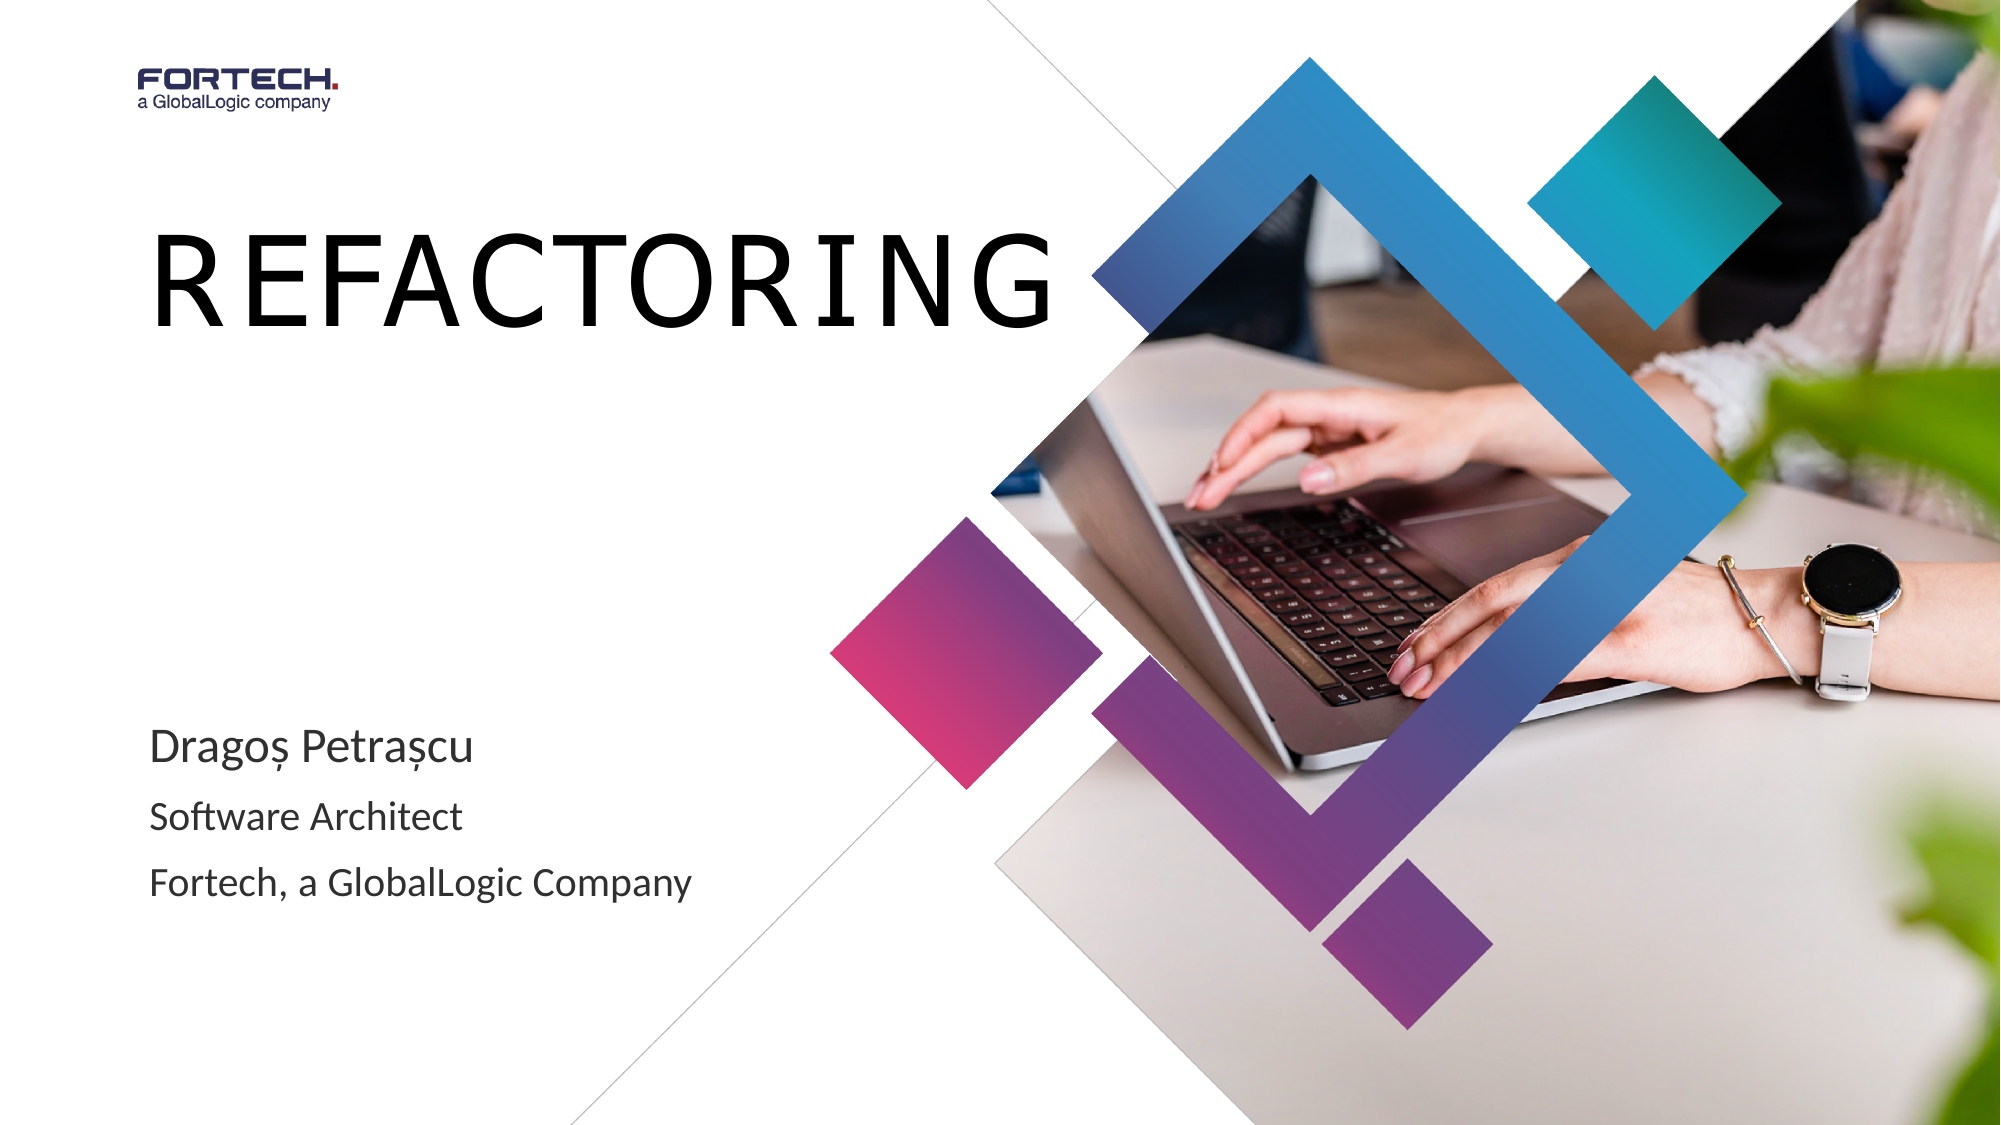

# Refactoring
Dragoș Petrașcu
Software Architect
Fortech, a GlobalLogic Company